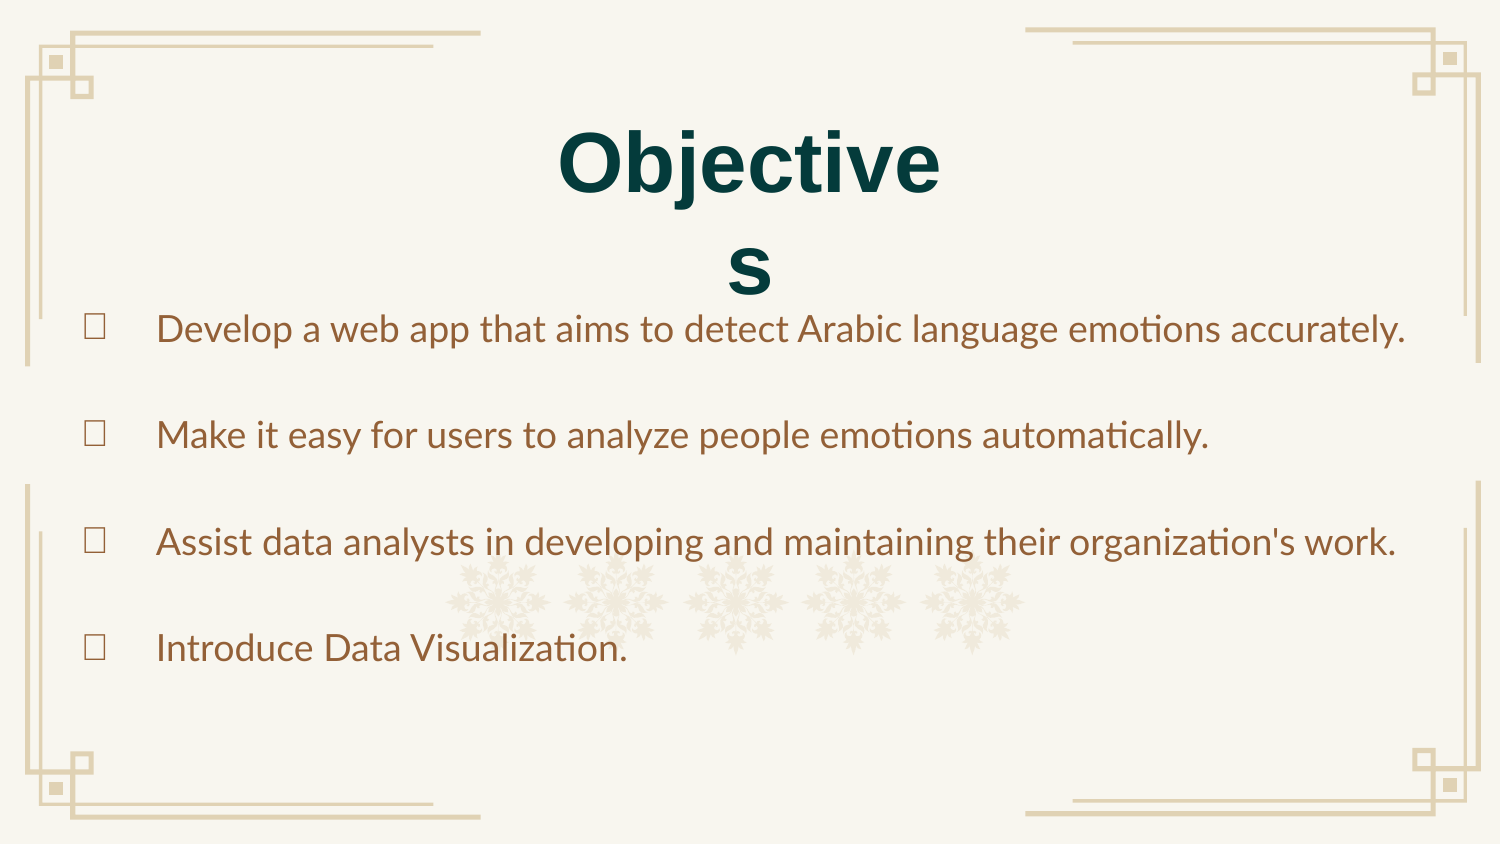

# Objectives
Develop a web app that aims to detect Arabic language emotions accurately.
Make it easy for users to analyze people emotions automatically.
Assist data analysts in developing and maintaining their organization's work.
Introduce Data Visualization.